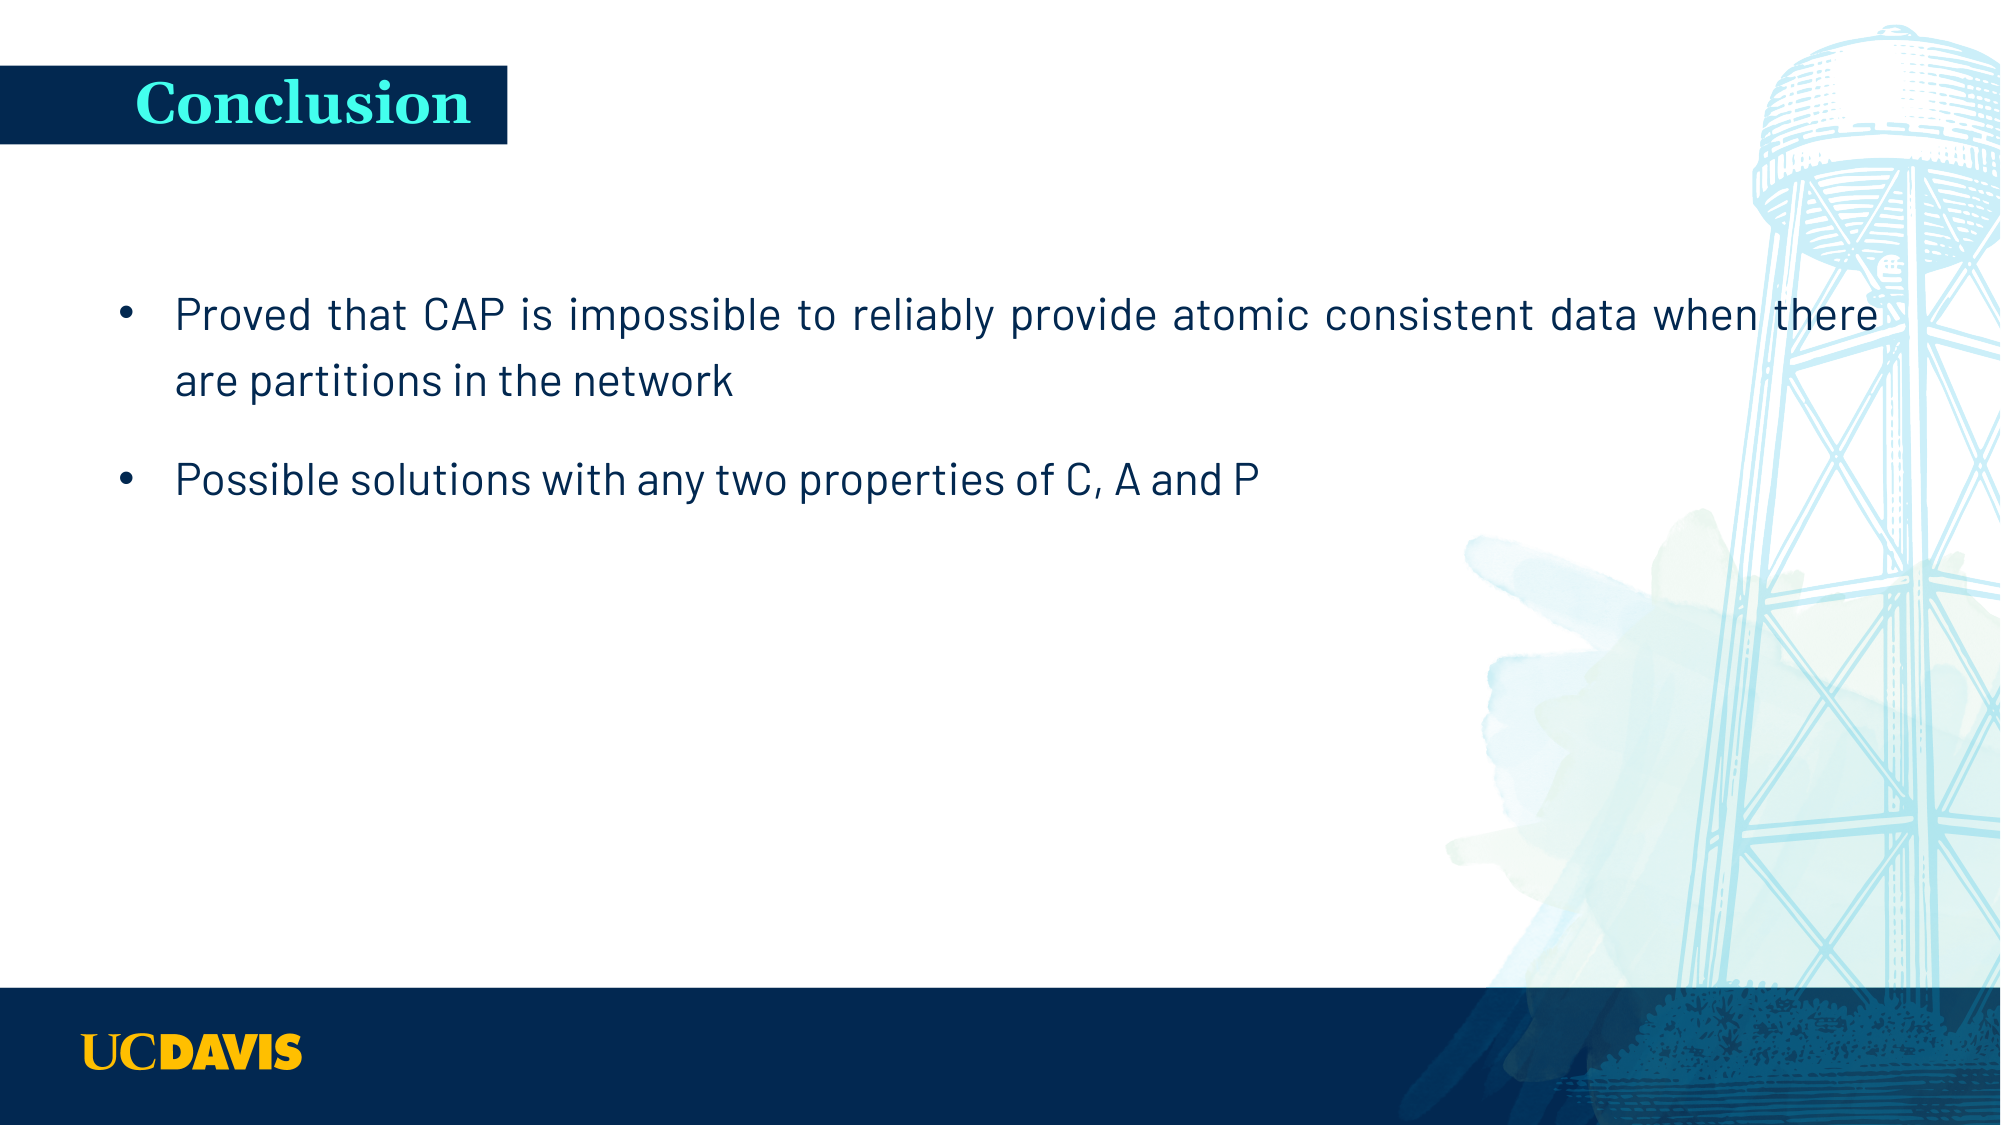

# Conclusion
Proved that CAP is impossible to reliably provide atomic consistent data when there are partitions in the network
Possible solutions with any two properties of C, A and P